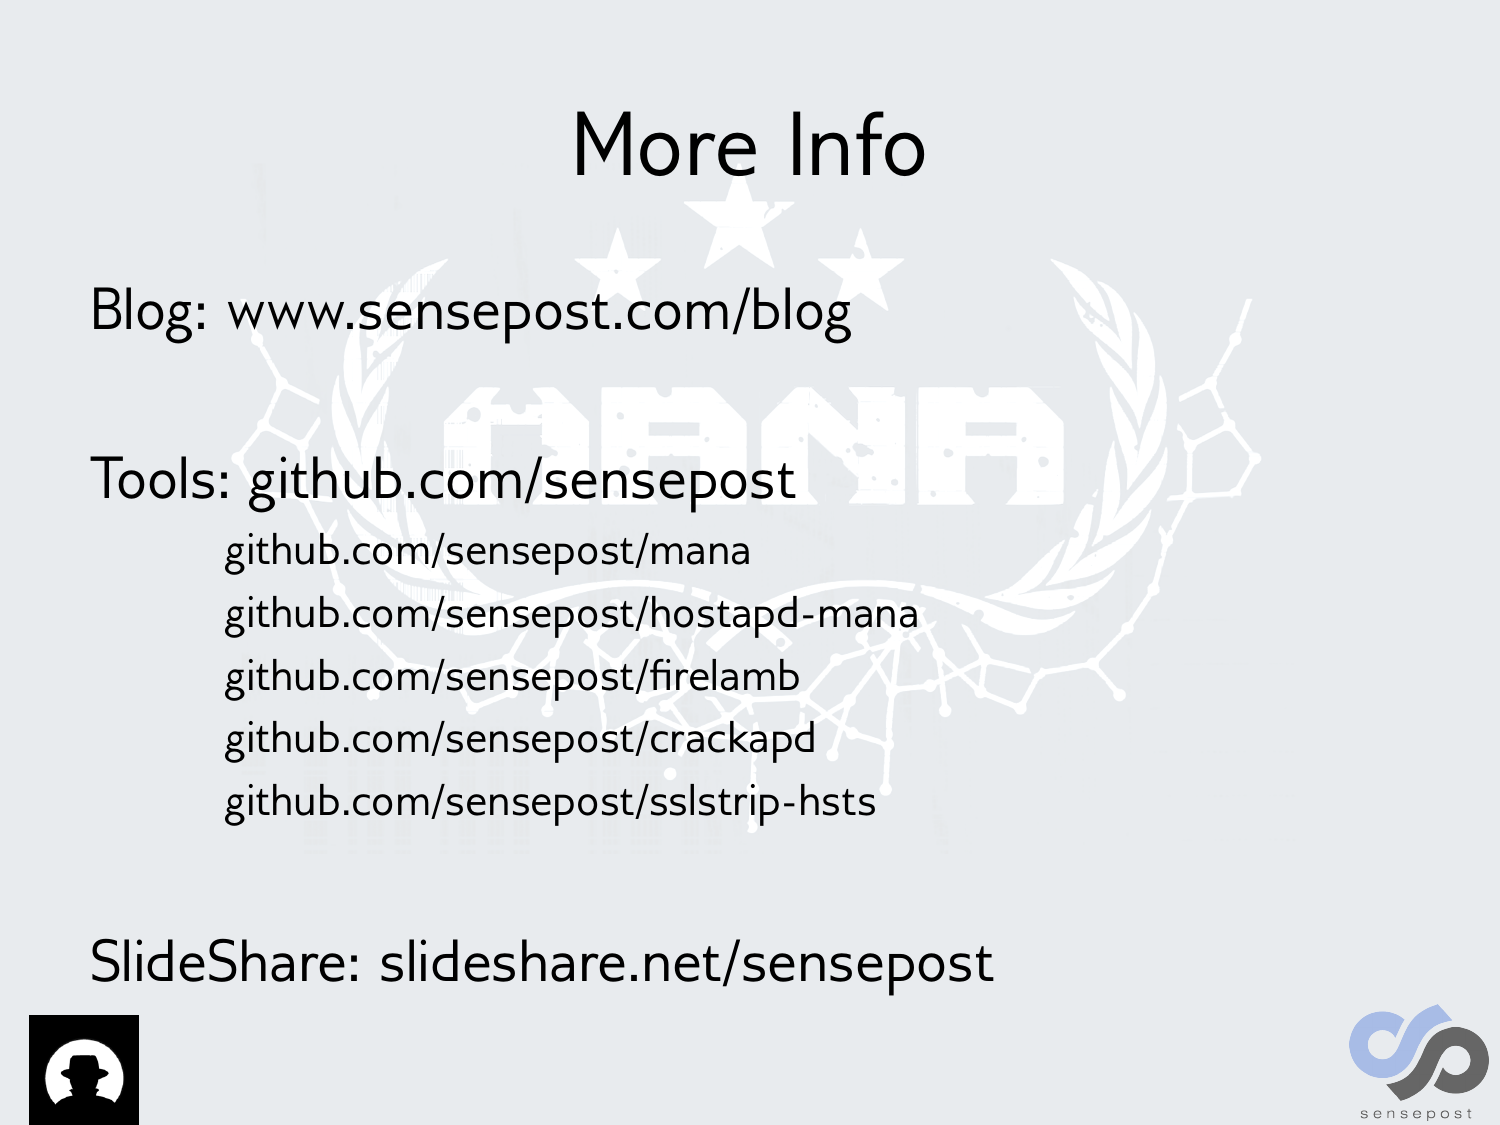

# More Info
Blog: www.sensepost.com/blog

Tools: github.com/sensepost
	github.com/sensepost/mana
	github.com/sensepost/hostapd-mana
	github.com/sensepost/firelamb
	github.com/sensepost/crackapd
	github.com/sensepost/sslstrip-hsts

SlideShare: slideshare.net/sensepost